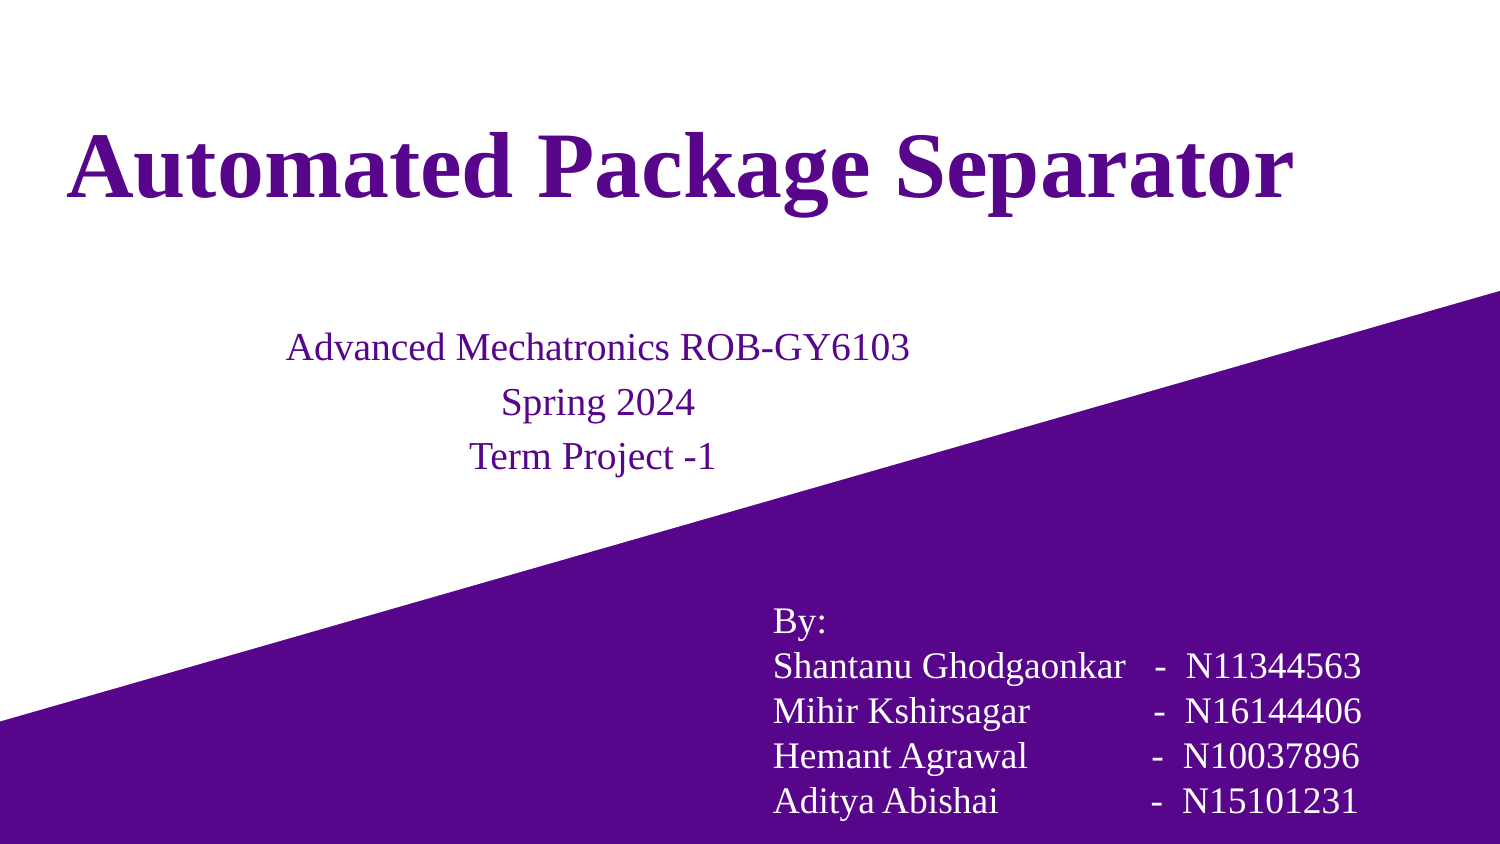

# Automated Package Separator
Advanced Mechatronics ROB-GY6103
Spring 2024
Term Project -1

By:
Shantanu Ghodgaonkar   -  N11344563
Mihir Kshirsagar             -  N16144406
Hemant Agrawal             -  N10037896
Aditya Abishai                -  N15101231